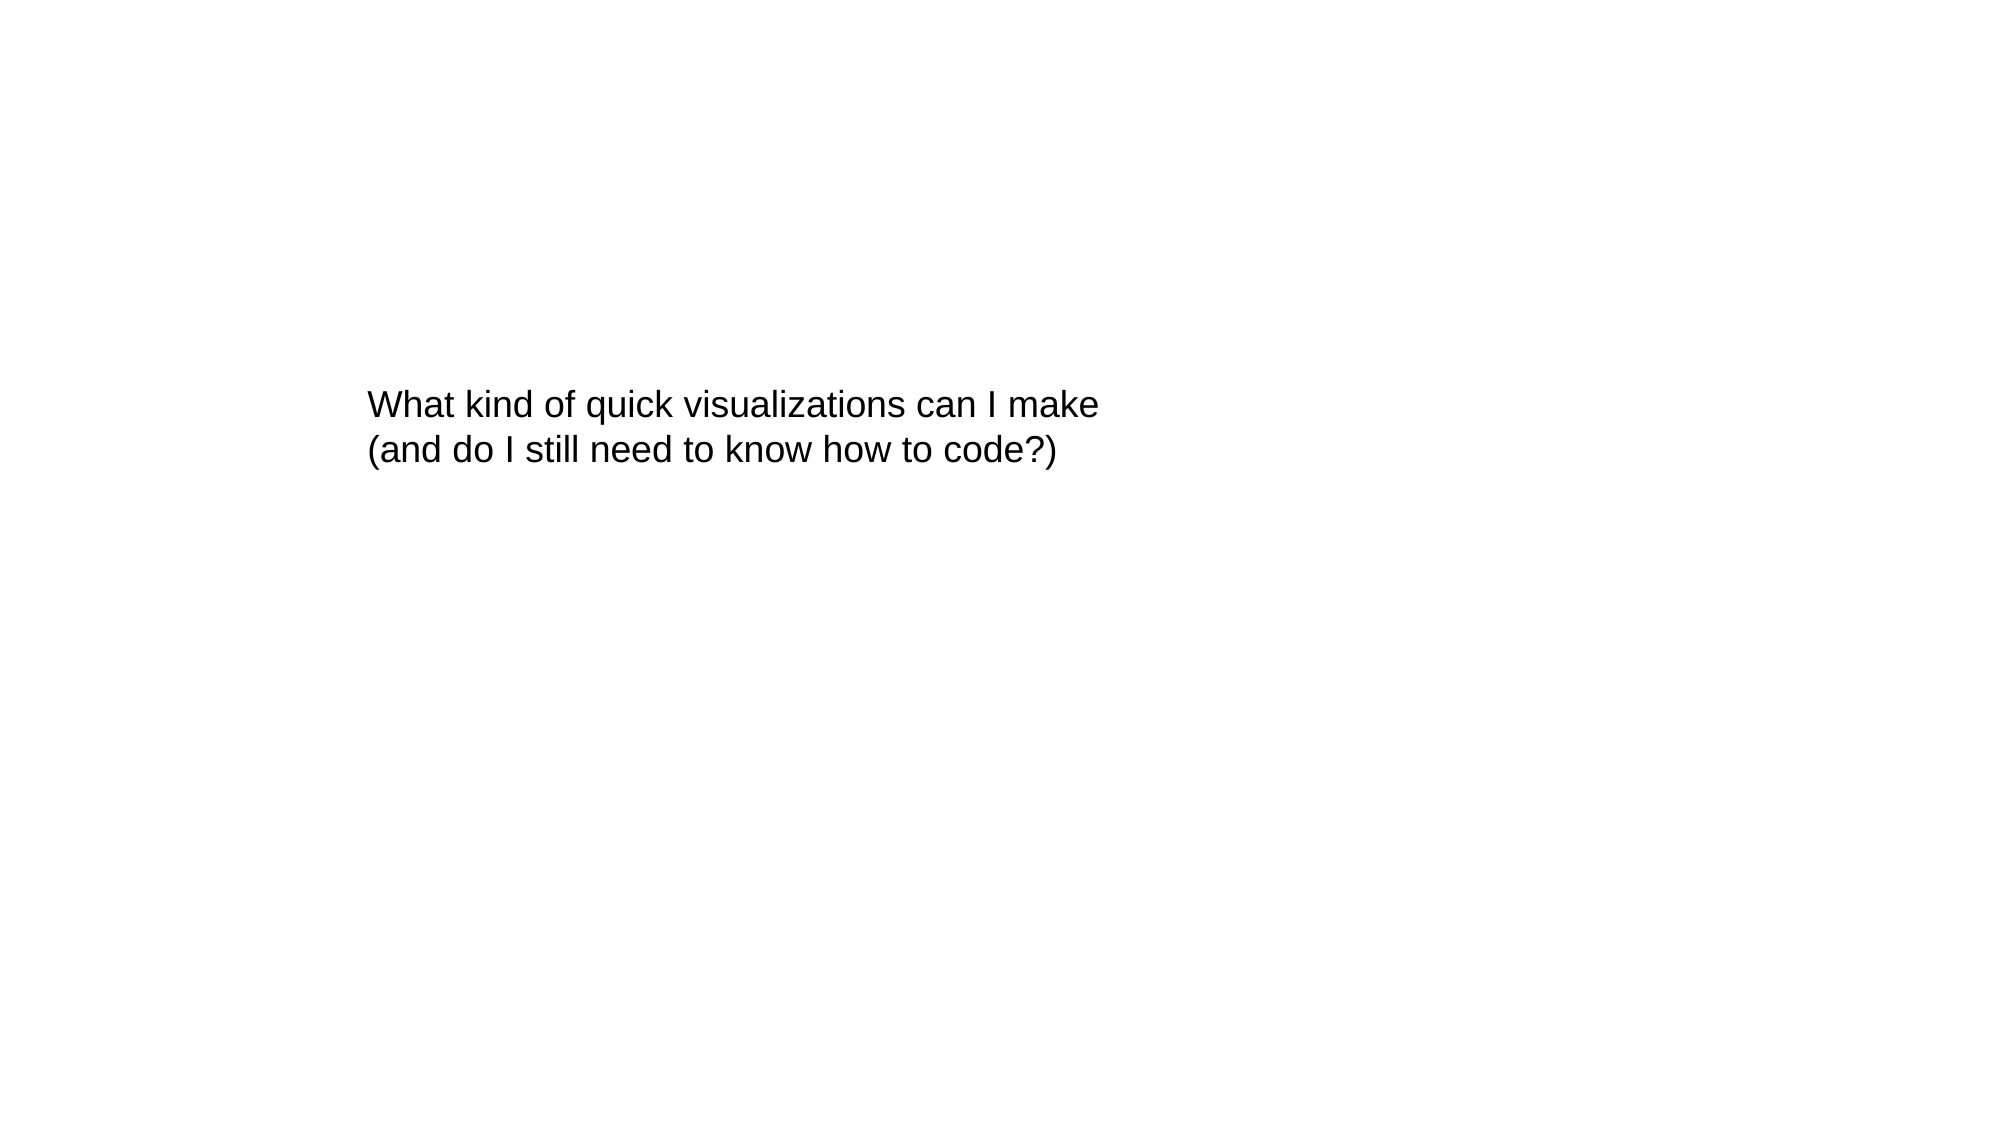

What kind of quick visualizations can I make
(and do I still need to know how to code?)